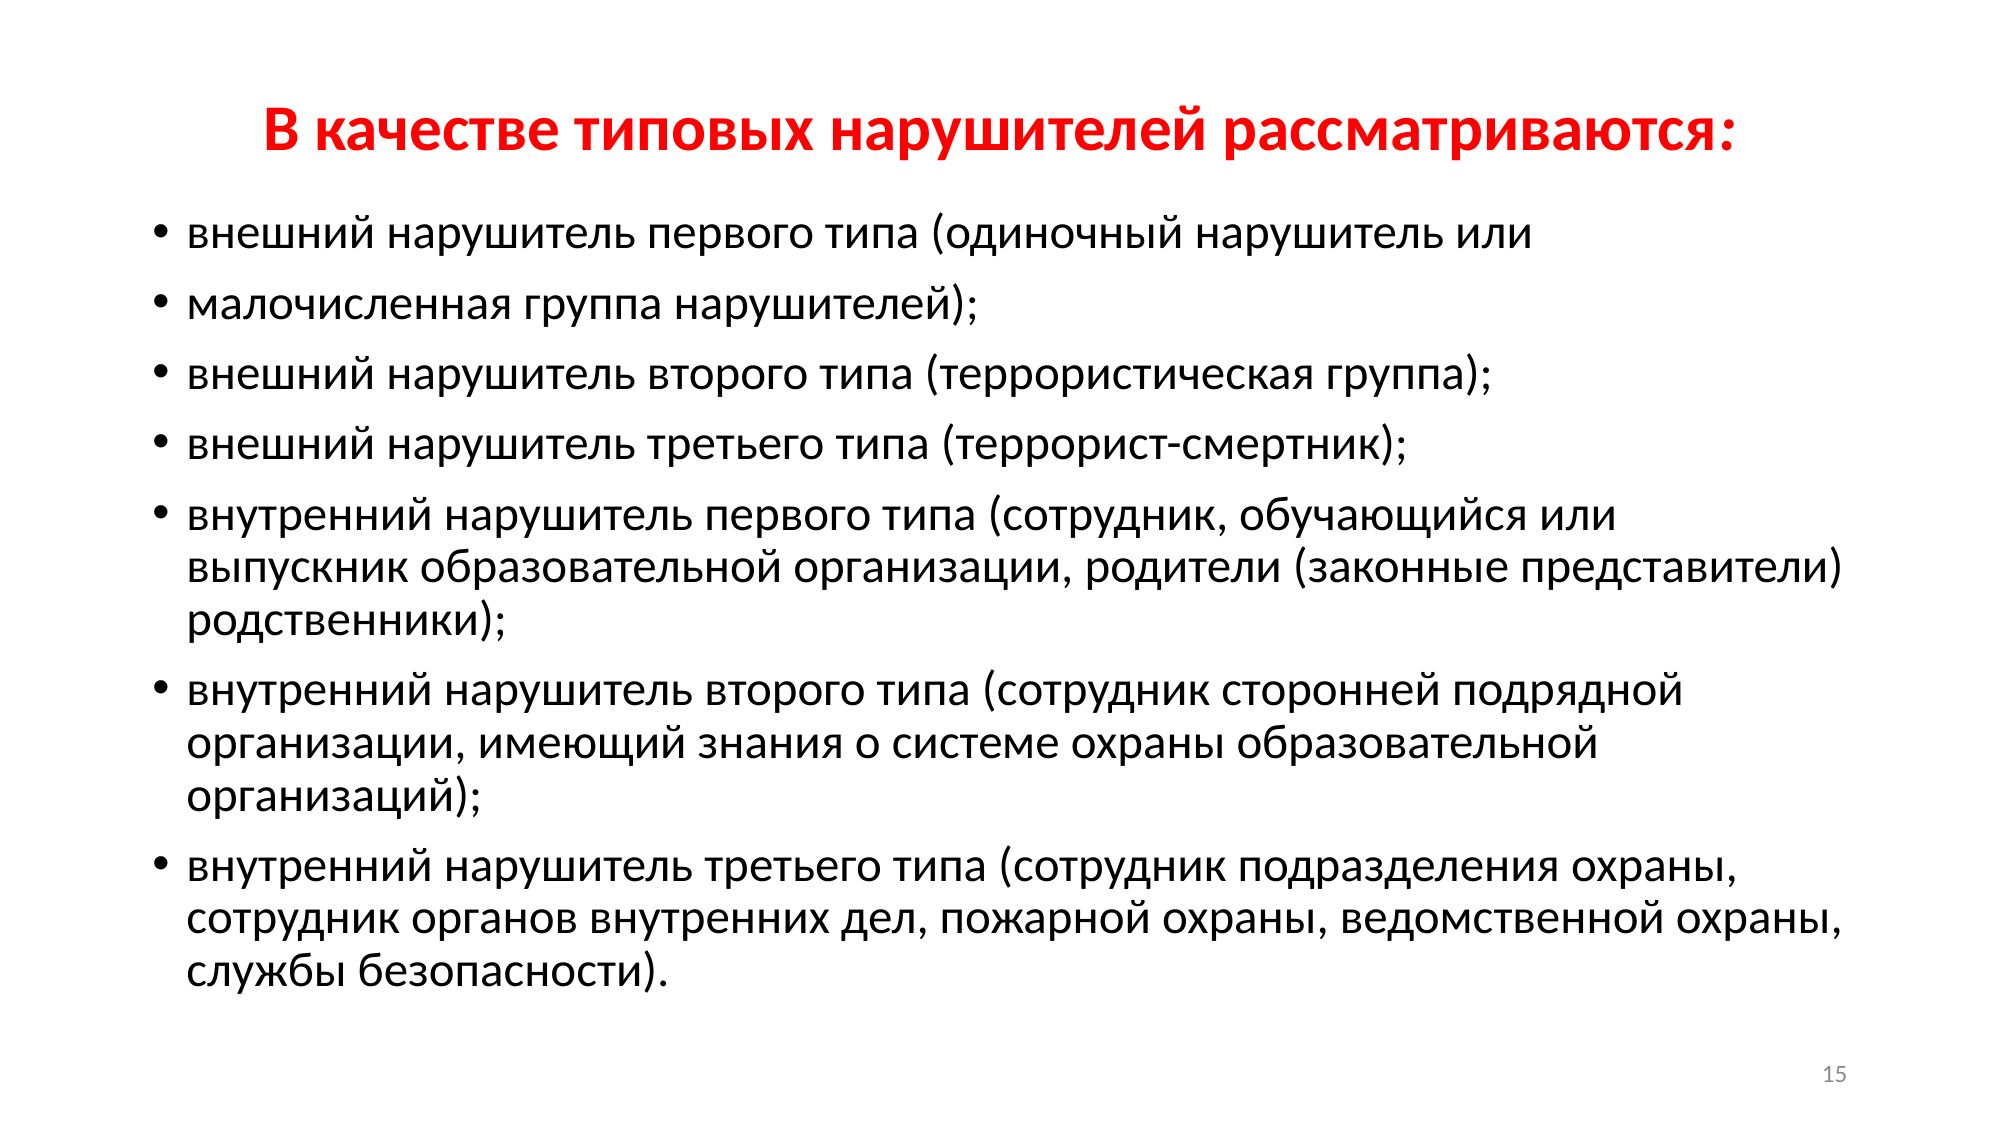

# В качестве типовых нарушителей рассматриваются:
внешний нарушитель первого типа (одиночный нарушитель или
малочисленная группа нарушителей);
внешний нарушитель второго типа (террористическая группа);
внешний нарушитель третьего типа (террорист-смертник);
внутренний нарушитель первого типа (сотрудник, обучающийся или выпускник образовательной организации, родители (законные представители) родственники);
внутренний нарушитель второго типа (сотрудник сторонней подрядной организации, имеющий знания о системе охраны образовательной организаций);
внутренний нарушитель третьего типа (сотрудник подразделения охраны, сотрудник органов внутренних дел, пожарной охраны, ведомственной охраны, службы безопасности).

15